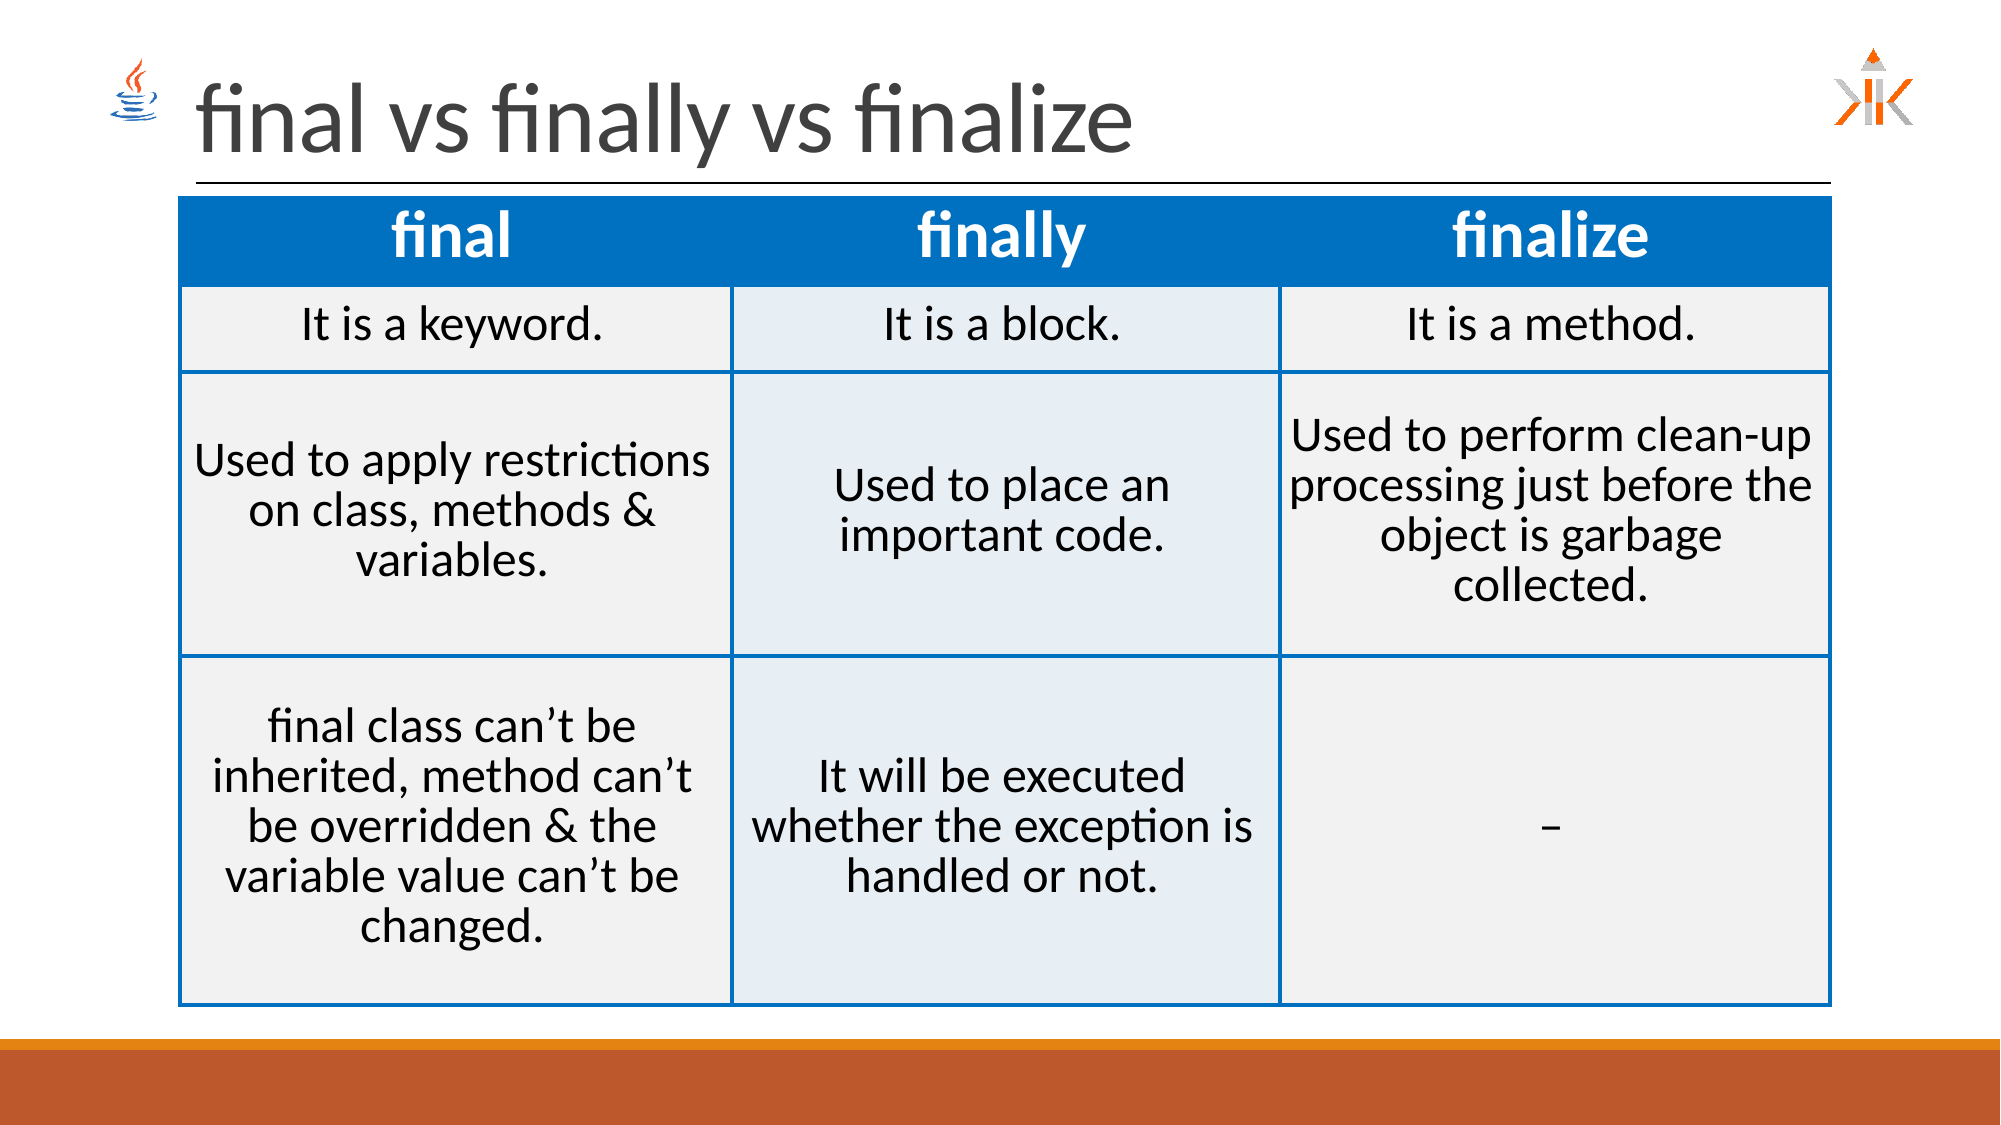

# final vs finally vs finalize
| final | finally | finalize |
| --- | --- | --- |
| It is a keyword. | It is a block. | It is a method. |
| Used to apply restrictions on class, methods & variables. | Used to place an important code. | Used to perform clean-up processing just before the object is garbage collected. |
| final class can’t be inherited, method can’t be overridden & the variable value can’t be changed. | It will be executed whether the exception is handled or not. | – |